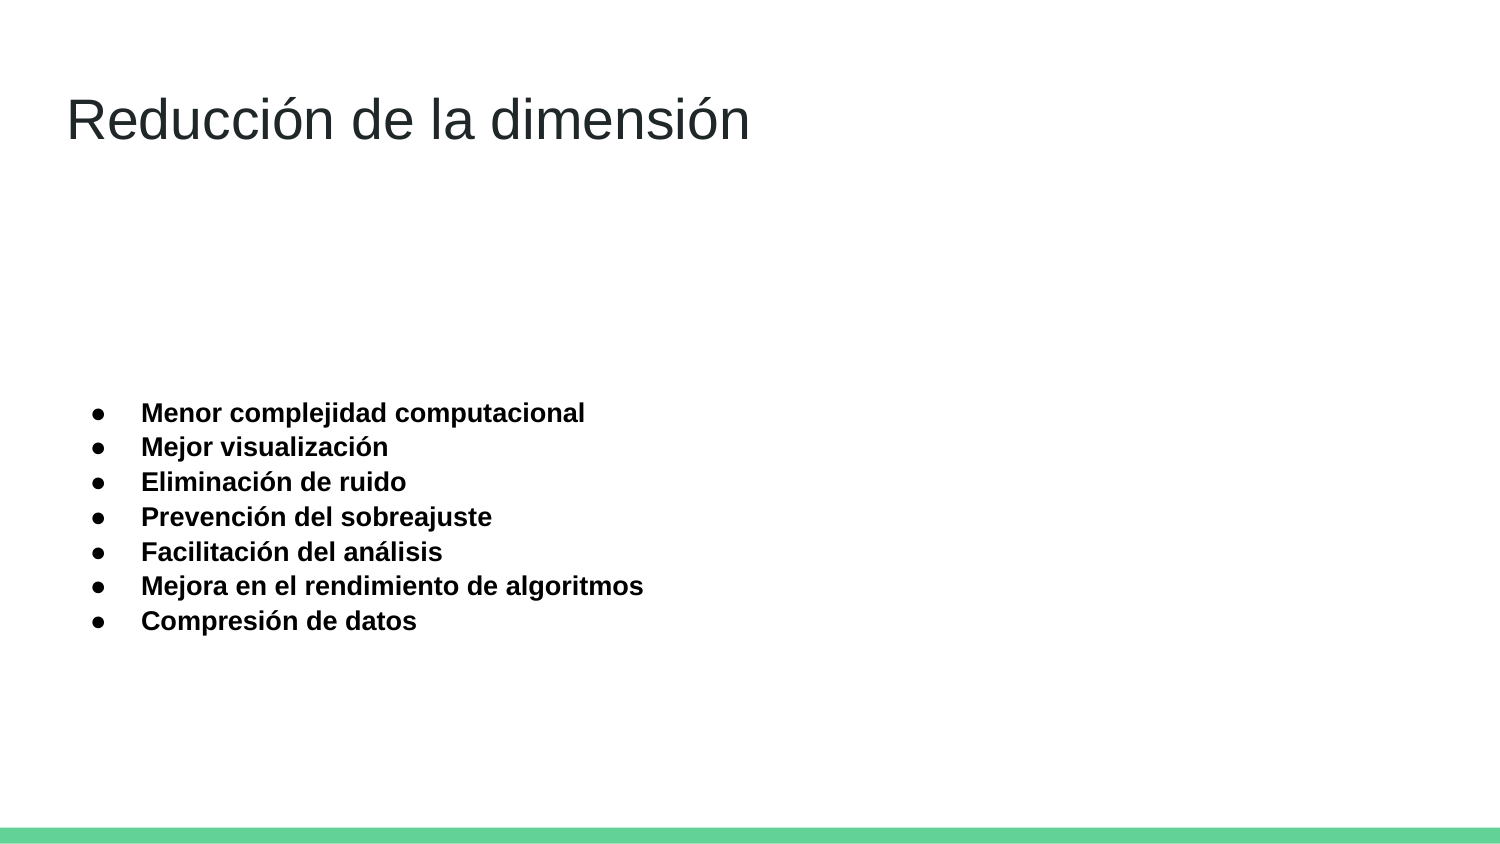

# Reducción de la dimensión
Menor complejidad computacional
Mejor visualización
Eliminación de ruido
Prevención del sobreajuste
Facilitación del análisis
Mejora en el rendimiento de algoritmos
Compresión de datos